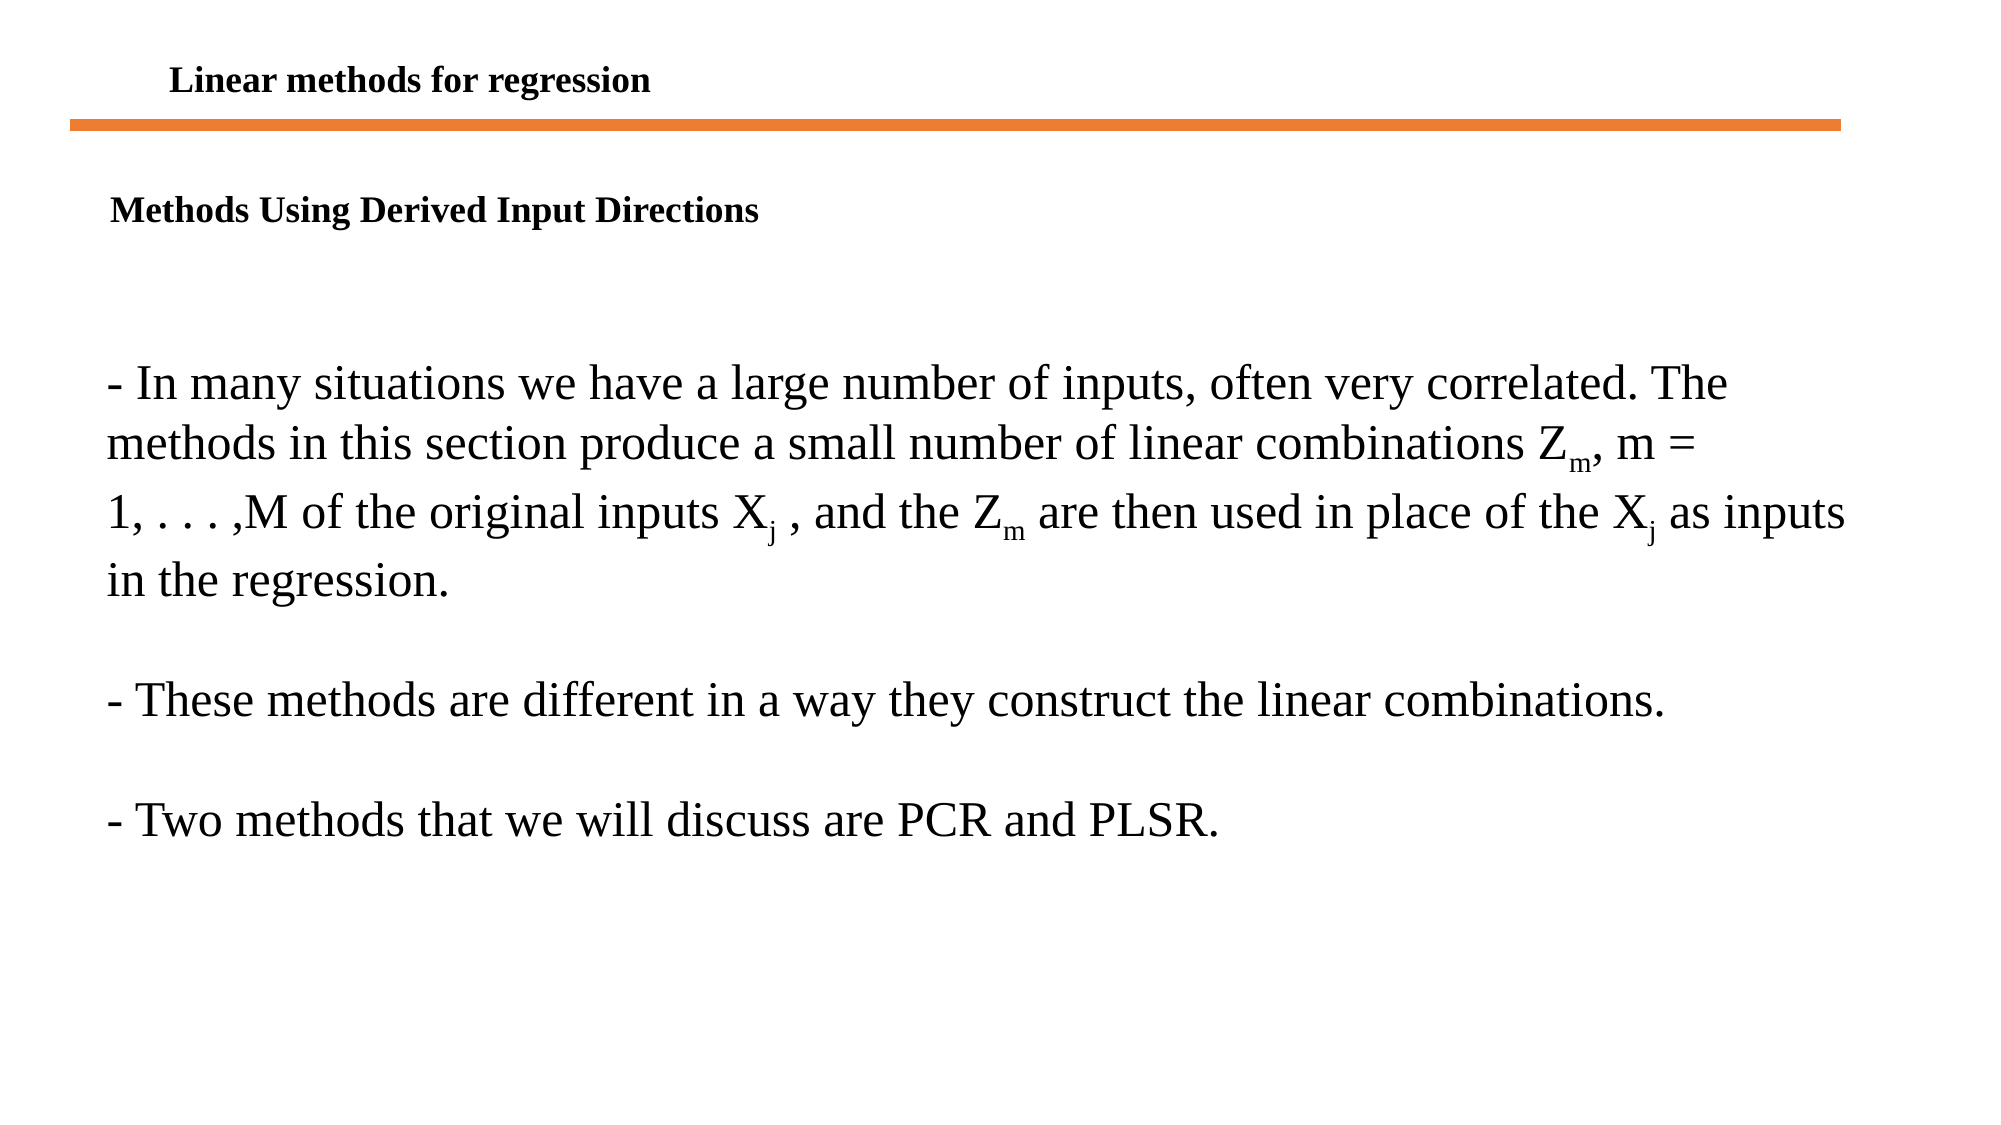

Linear methods for regression

Methods Using Derived Input Directions
- In many situations we have a large number of inputs, often very correlated. The methods in this section produce a small number of linear combinations Zm, m = 1, . . . ,M of the original inputs Xj , and the Zm are then used in place of the Xj as inputs in the regression.

- These methods are different in a way they construct the linear combinations.

- Two methods that we will discuss are PCR and PLSR.